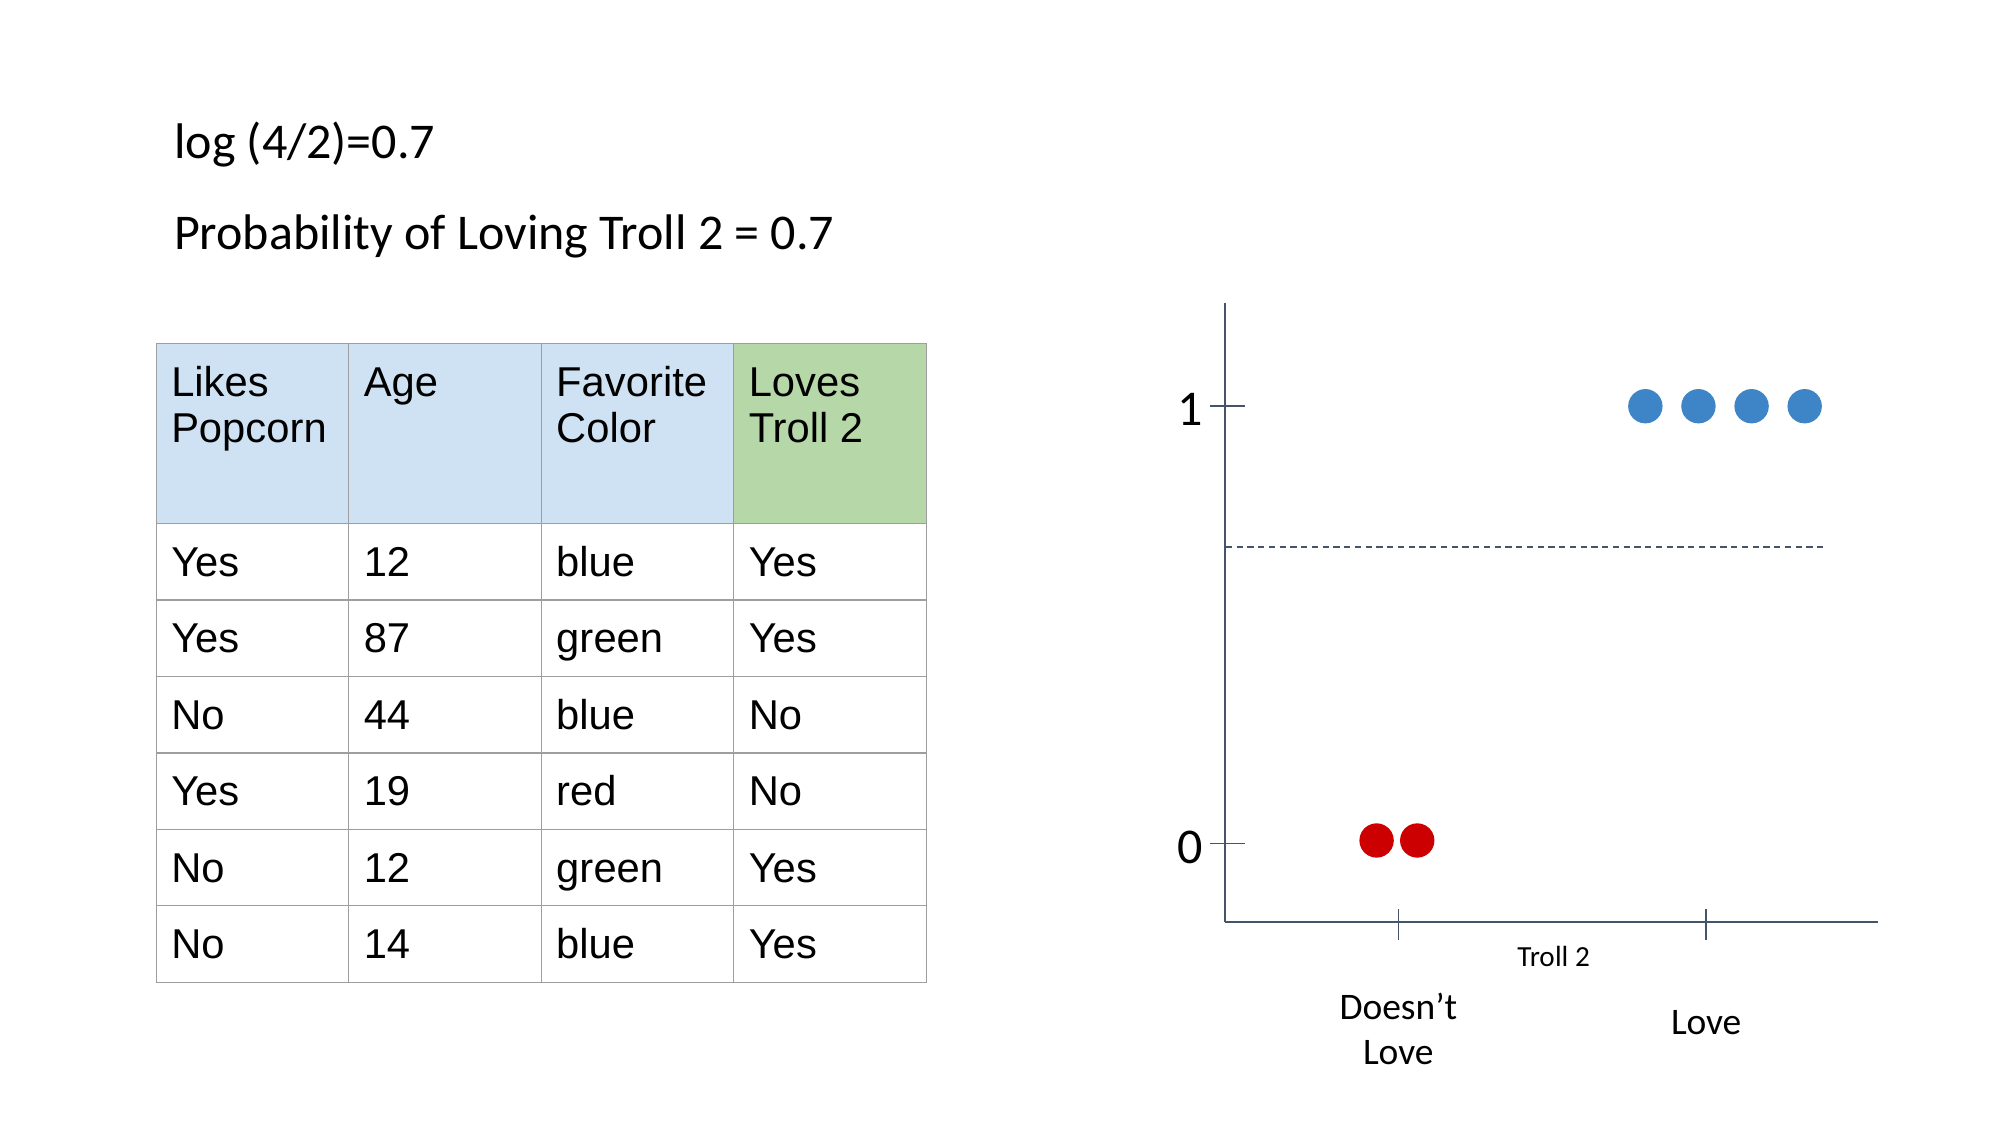

log (4/2)=0.7
Probability of Loving Troll 2 = 0.7
| Likes Popcorn | Age | Favorite Color | Loves Troll 2 |
| --- | --- | --- | --- |
| Yes | 12 | blue | Yes |
| Yes | 87 | green | Yes |
| No | 44 | blue | No |
| Yes | 19 | red | No |
| No | 12 | green | Yes |
| No | 14 | blue | Yes |
1

0

Troll 2
Doesn’t Love
Love